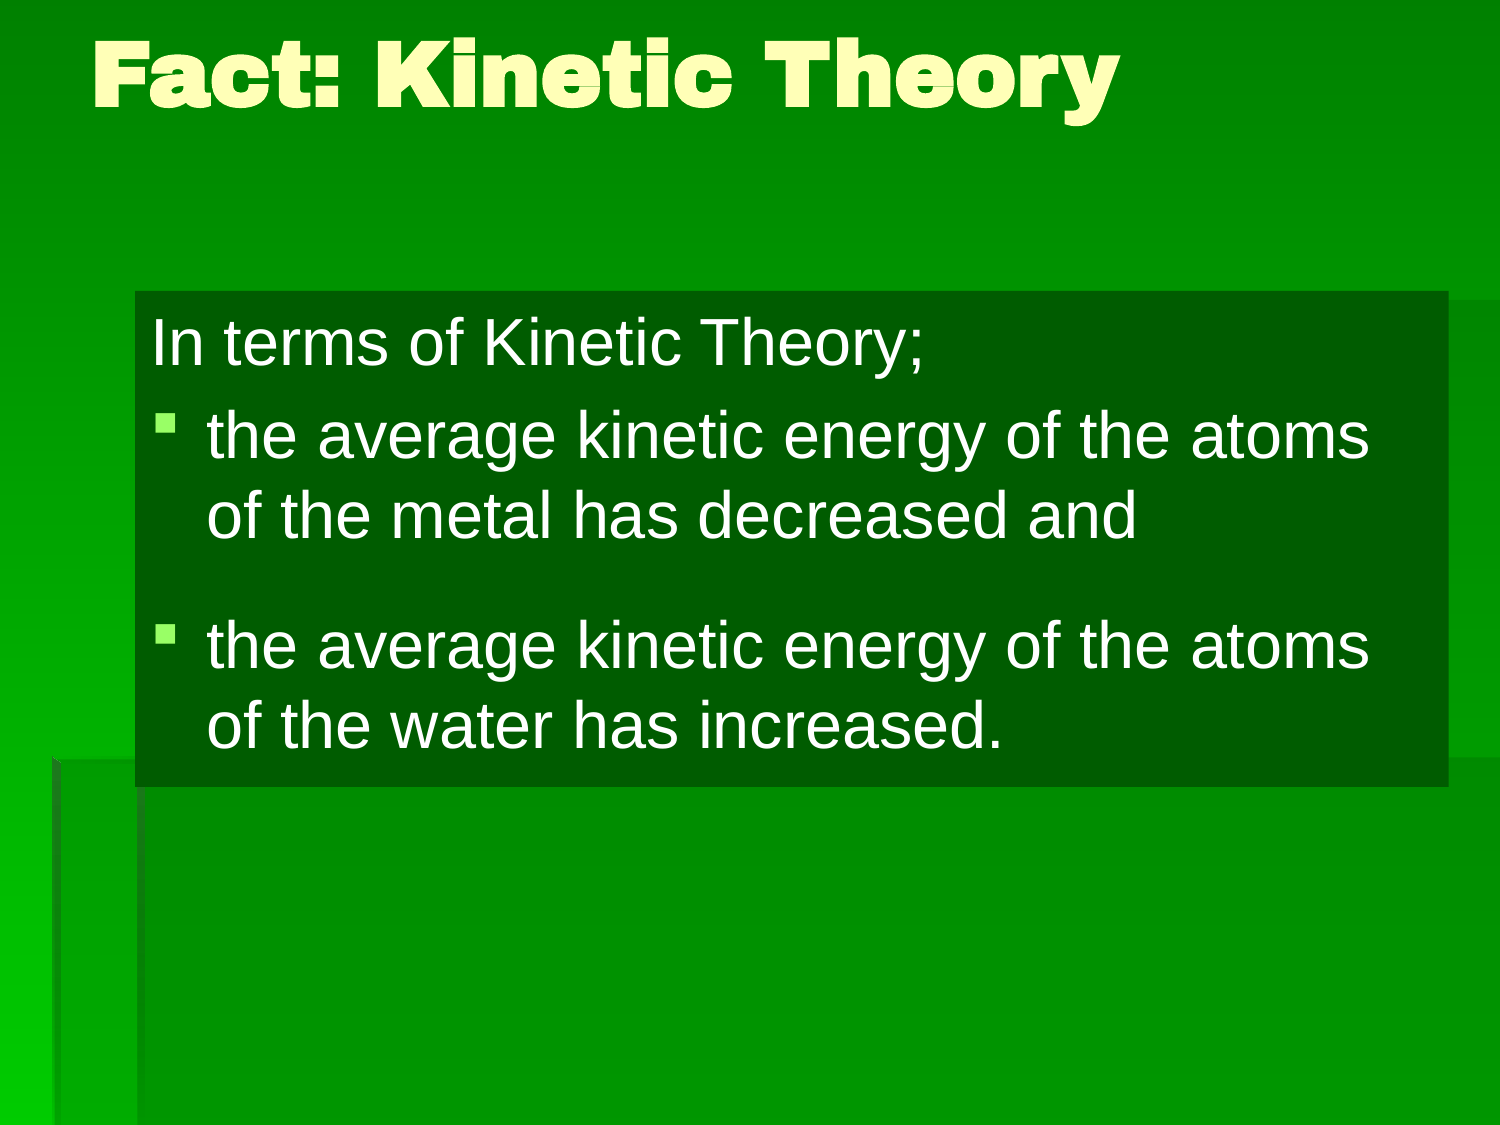

# Fact: Kinetic Theory
In terms of Kinetic Theory;
the average kinetic energy of the atoms of the metal has decreased and
the average kinetic energy of the atoms of the water has increased.